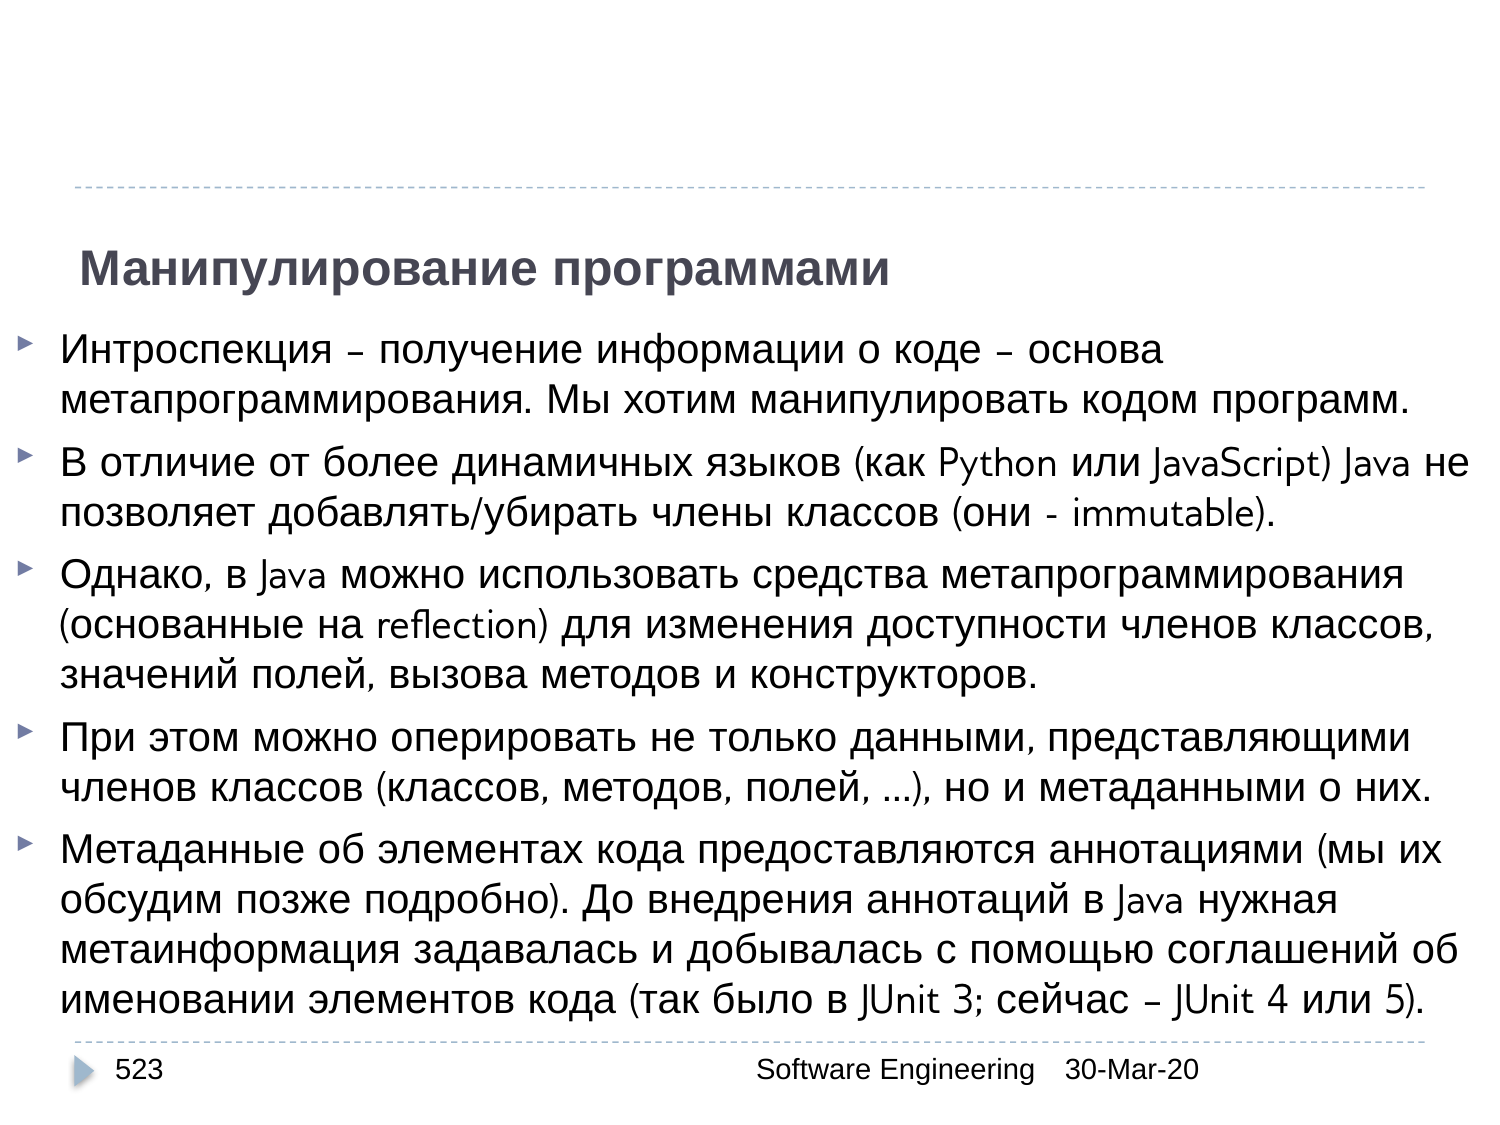

# Манипулирование программами
Интроспекция – получение информации о коде – основа метапрограммирования. Мы хотим манипулировать кодом программ.
В отличие от более динамичных языков (как Python или JavaScript) Java не позволяет добавлять/убирать члены классов (они - immutable).
Однако, в Java можно использовать средства метапрограммирования (основанные на reflection) для изменения доступности членов классов, значений полей, вызова методов и конструкторов.
При этом можно оперировать не только данными, представляющими членов классов (классов, методов, полей, ...), но и метаданными о них.
Метаданные об элементах кода предоставляются аннотациями (мы их обсудим позже подробно). До внедрения аннотаций в Java нужная метаинформация задавалась и добывалась с помощью соглашений об именовании элементов кода (так было в JUnit 3; сейчас – JUnit 4 или 5).

523
Software Engineering
30-Mar-20